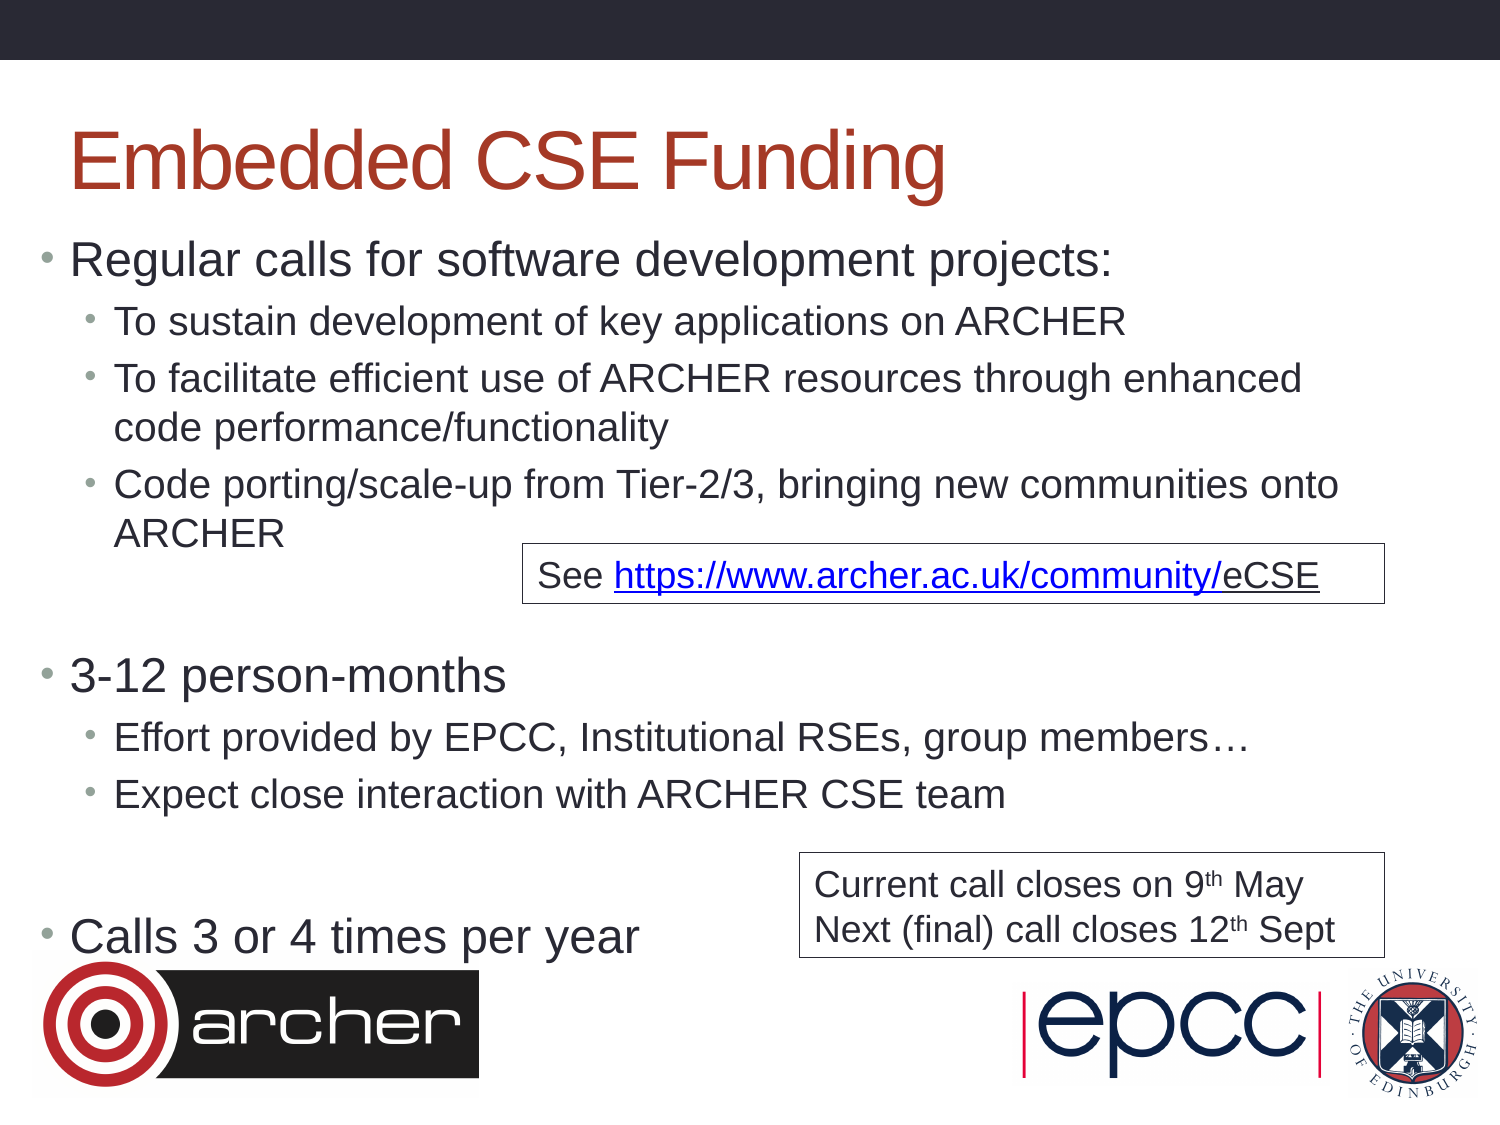

# Embedded CSE Funding
Regular calls for software development projects:
To sustain development of key applications on ARCHER
To facilitate efficient use of ARCHER resources through enhanced code performance/functionality
Code porting/scale-up from Tier-2/3, bringing new communities onto ARCHER

3-12 person-months
Effort provided by EPCC, Institutional RSEs, group members…
Expect close interaction with ARCHER CSE team

Calls 3 or 4 times per year

See https://www.archer.ac.uk/community/eCSE
Current call closes on 9th May
Next (final) call closes 12th Sept